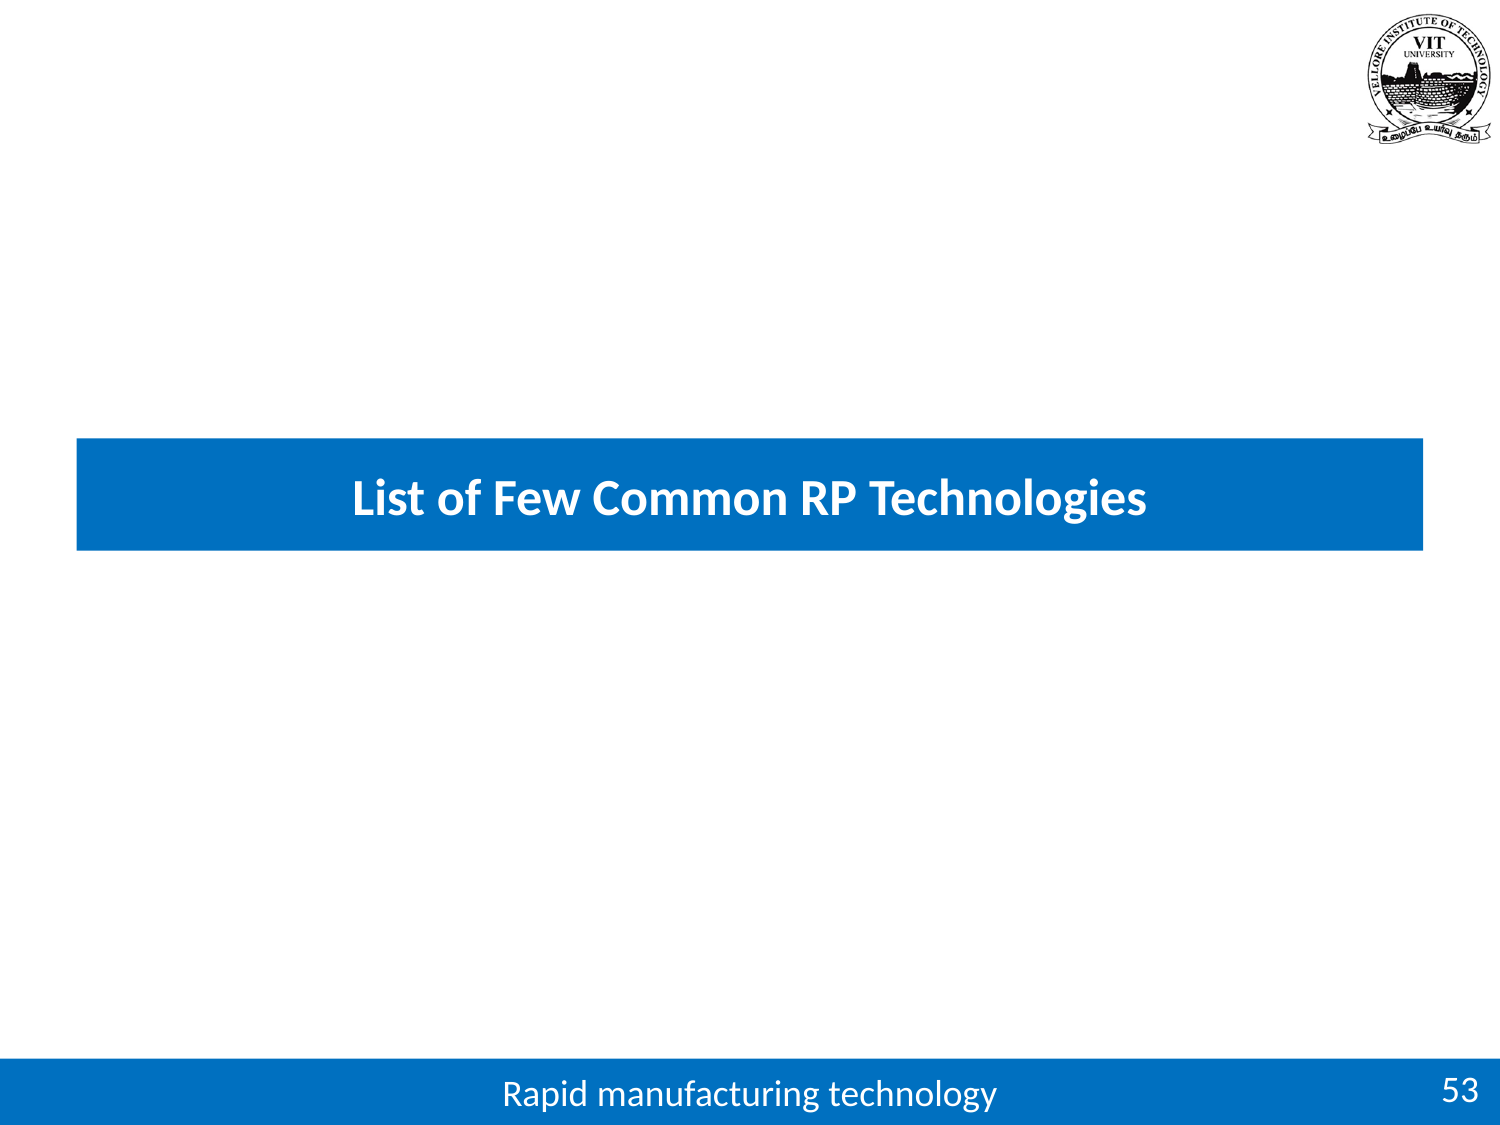

# List of Few Common RP Technologies
53
Rapid manufacturing technology